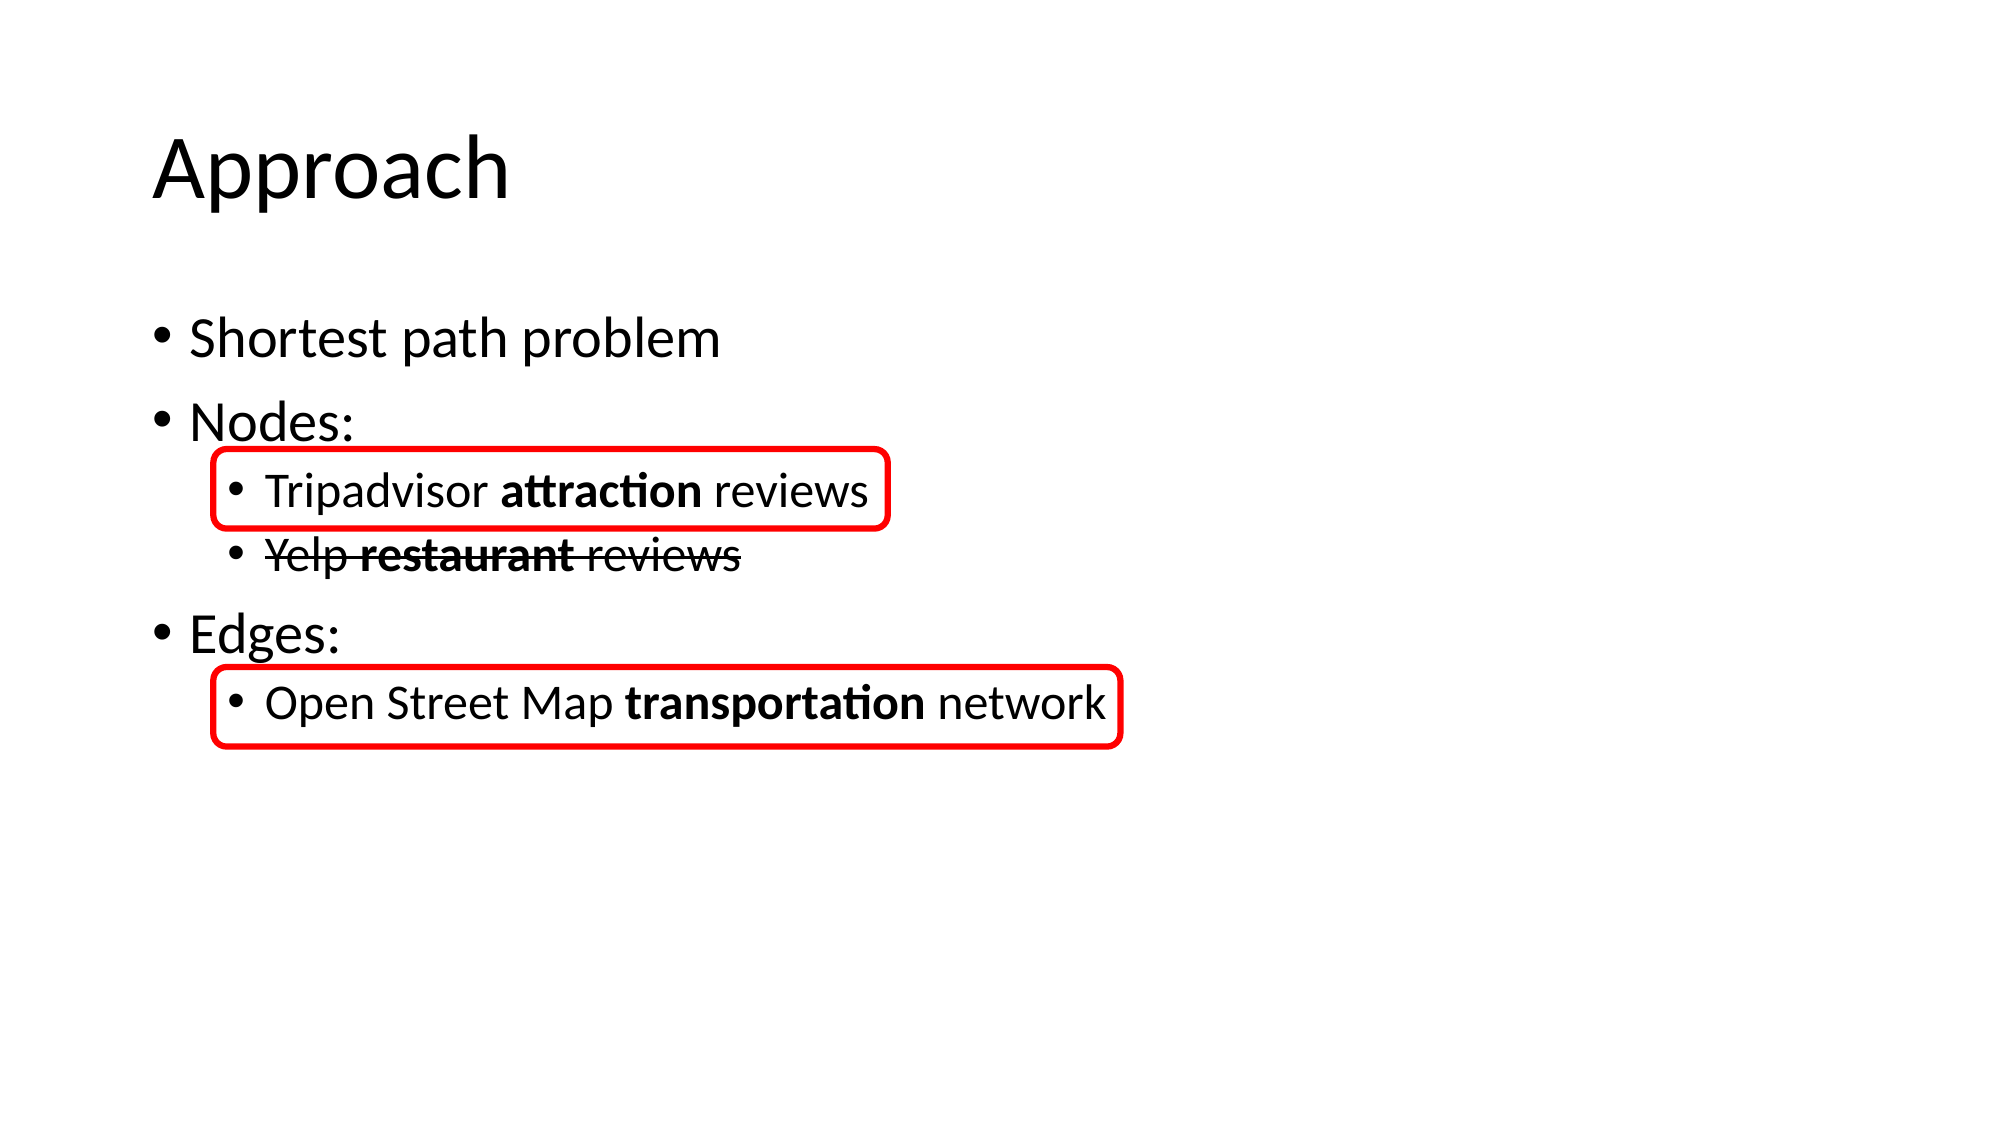

# Approach
Shortest path problem
Nodes:
Tripadvisor attraction reviews
Yelp restaurant reviews
Edges:
Open Street Map transportation network